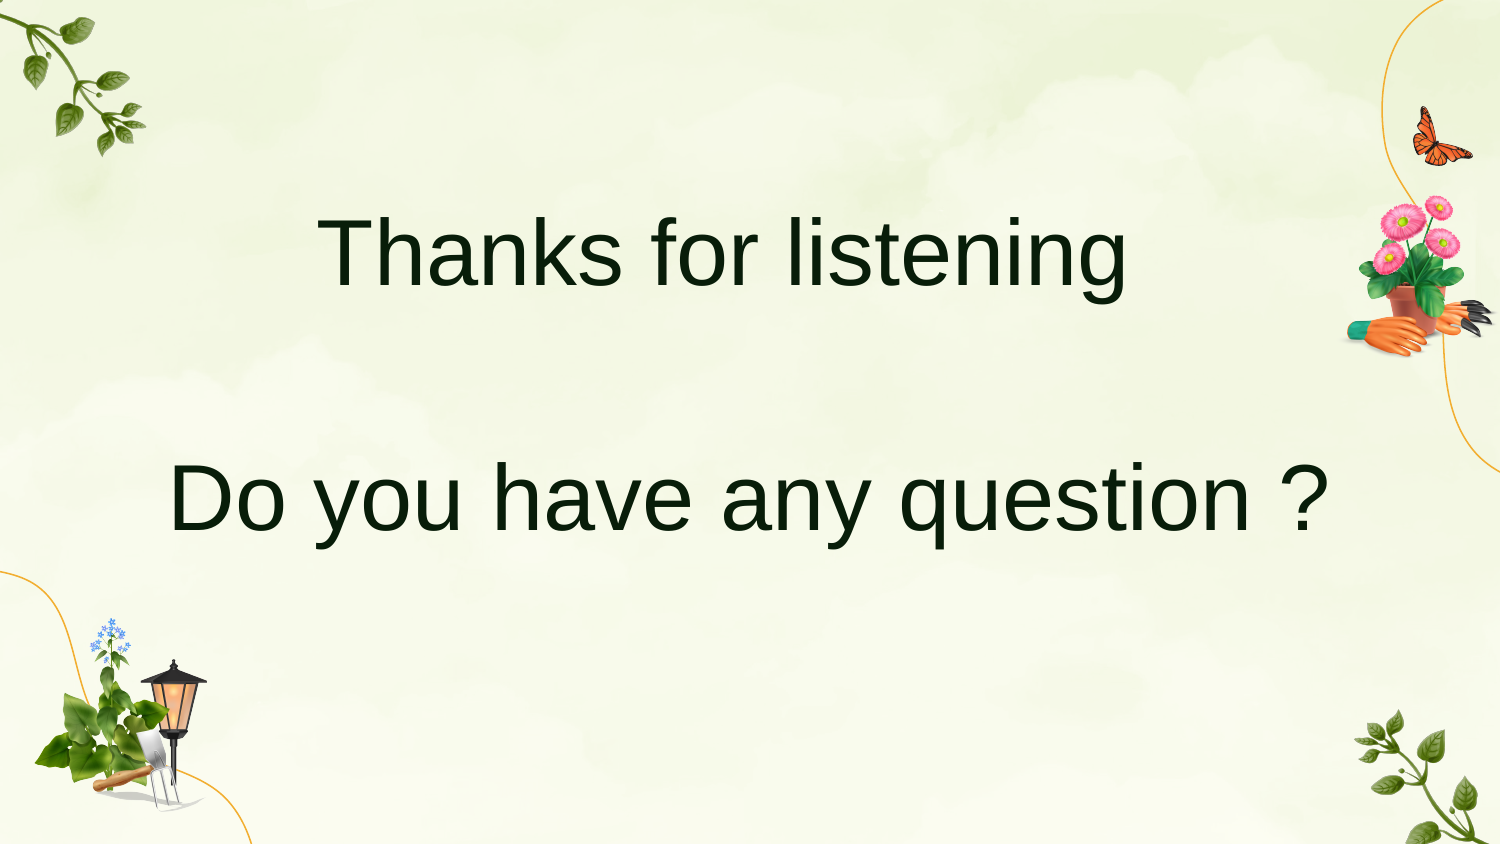

# Thanks for listening
Do you have any question ?